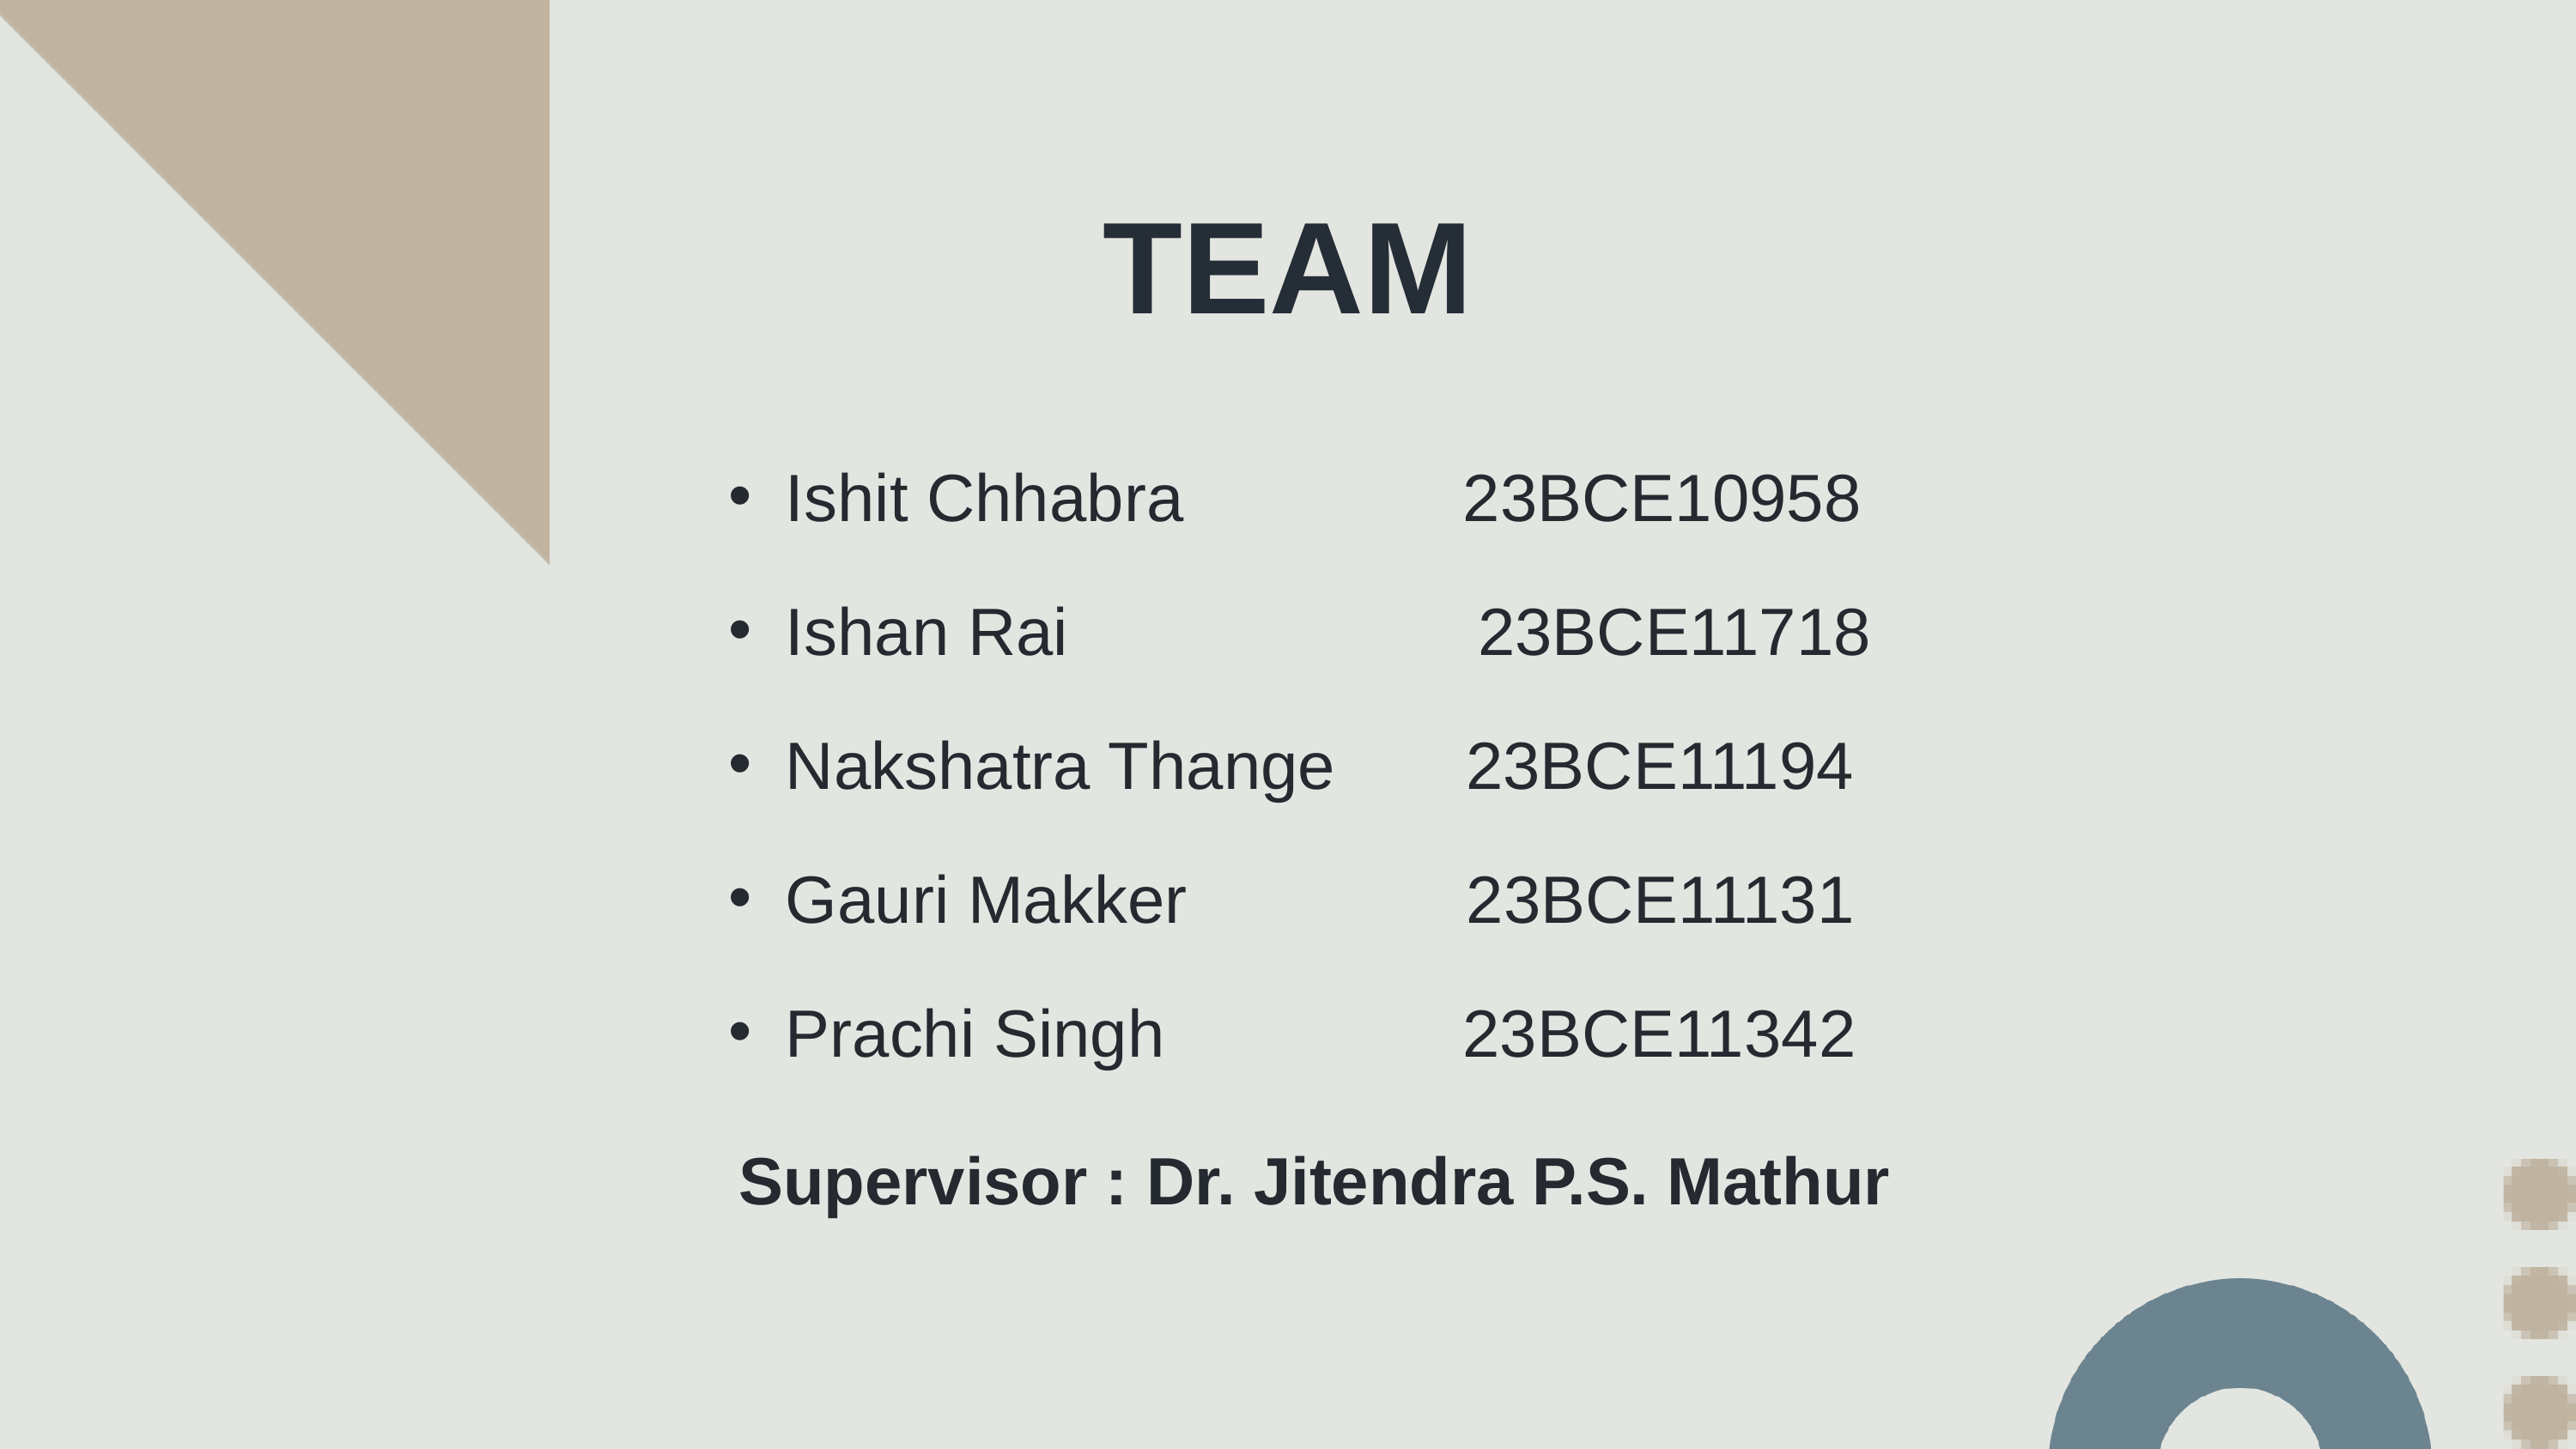

TEAM
Ishit Chhabra               23BCE10958
Ishan Rai                      23BCE11718
Nakshatra Thange       23BCE11194
Gauri Makker               23BCE11131
Prachi Singh                23BCE11342
Supervisor : Dr. Jitendra P.S. Mathur